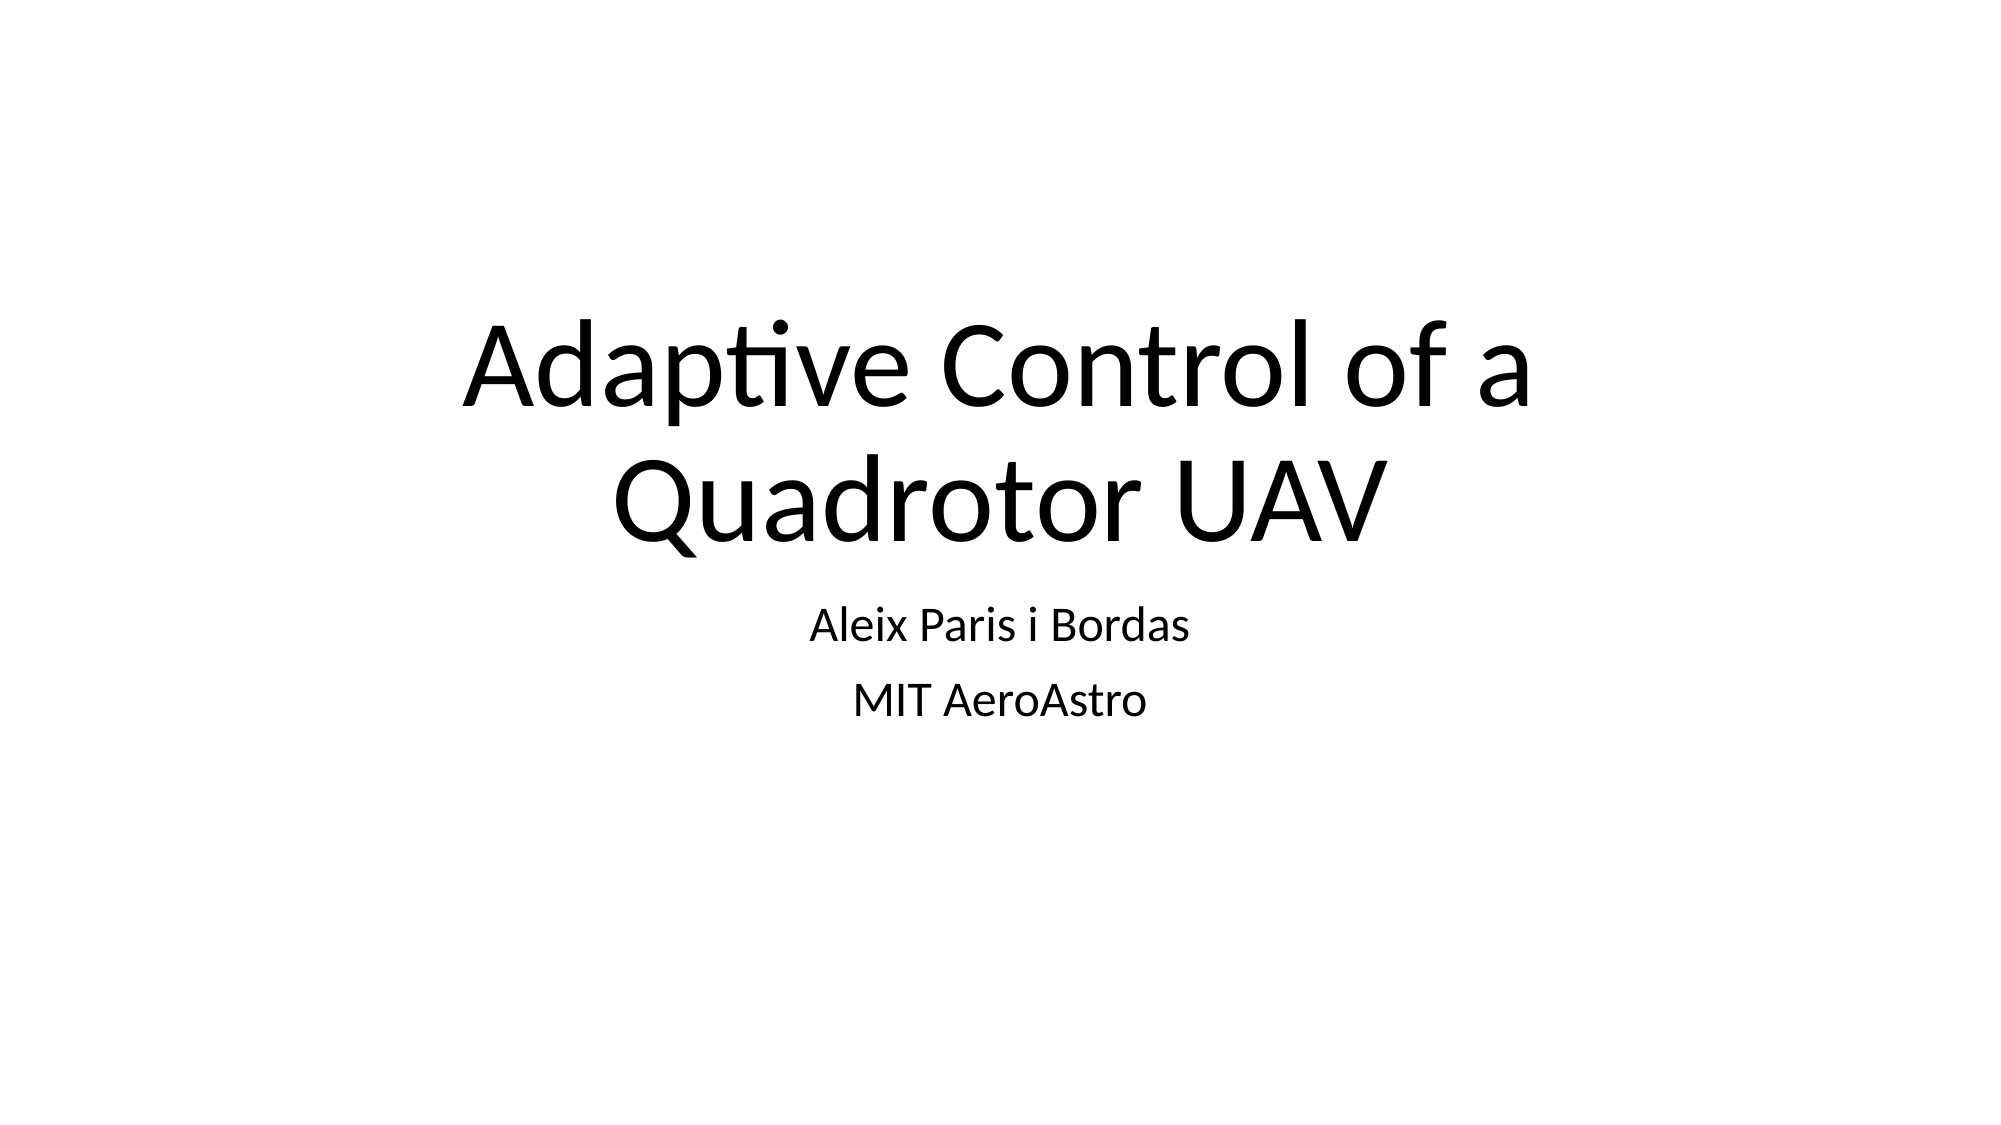

# Adaptive Control of a Quadrotor UAV
Aleix Paris i Bordas
MIT AeroAstro